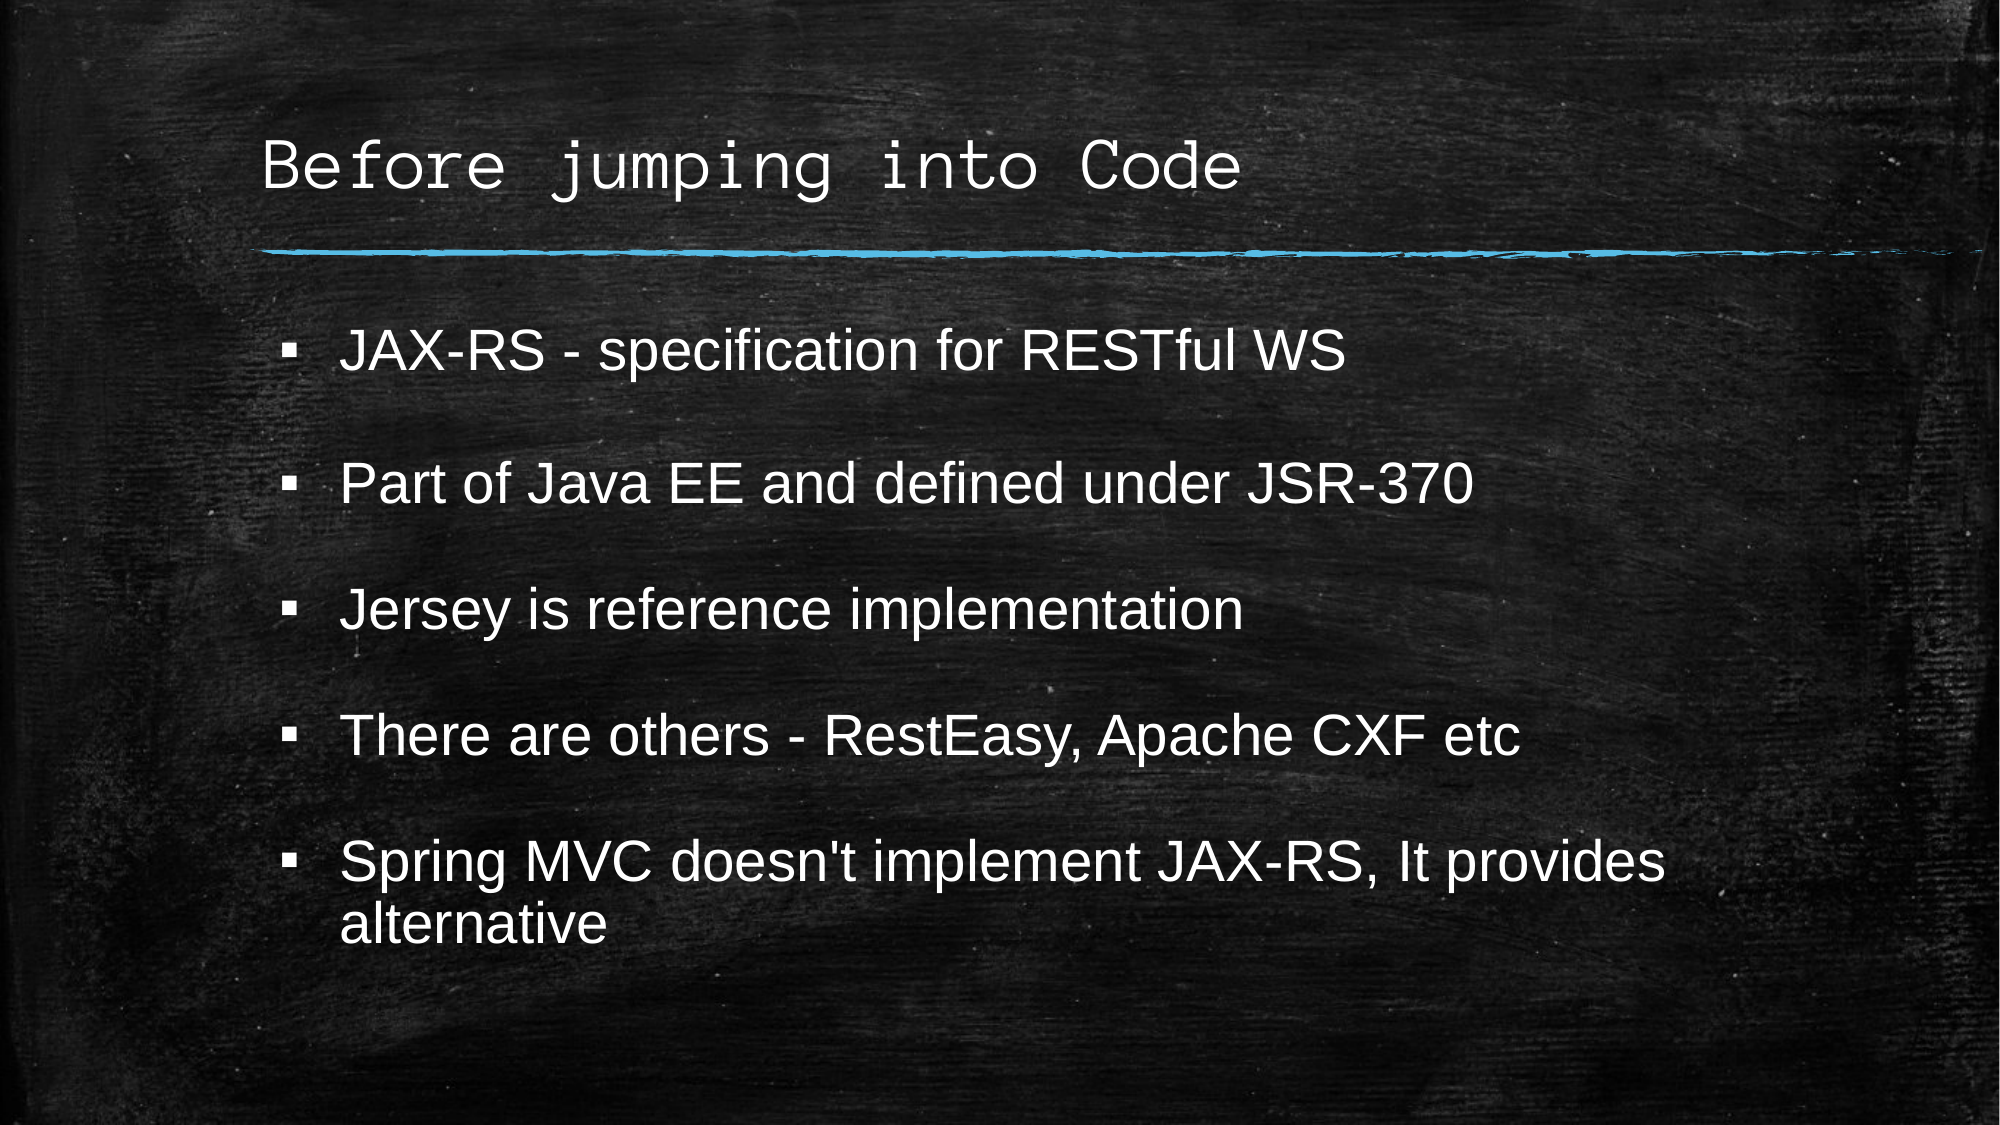

# Before jumping into Code
JAX-RS - specification for RESTful WS
Part of Java EE and defined under JSR-370
Jersey is reference implementation
There are others - RestEasy, Apache CXF etc
Spring MVC doesn't implement JAX-RS, It provides alternative